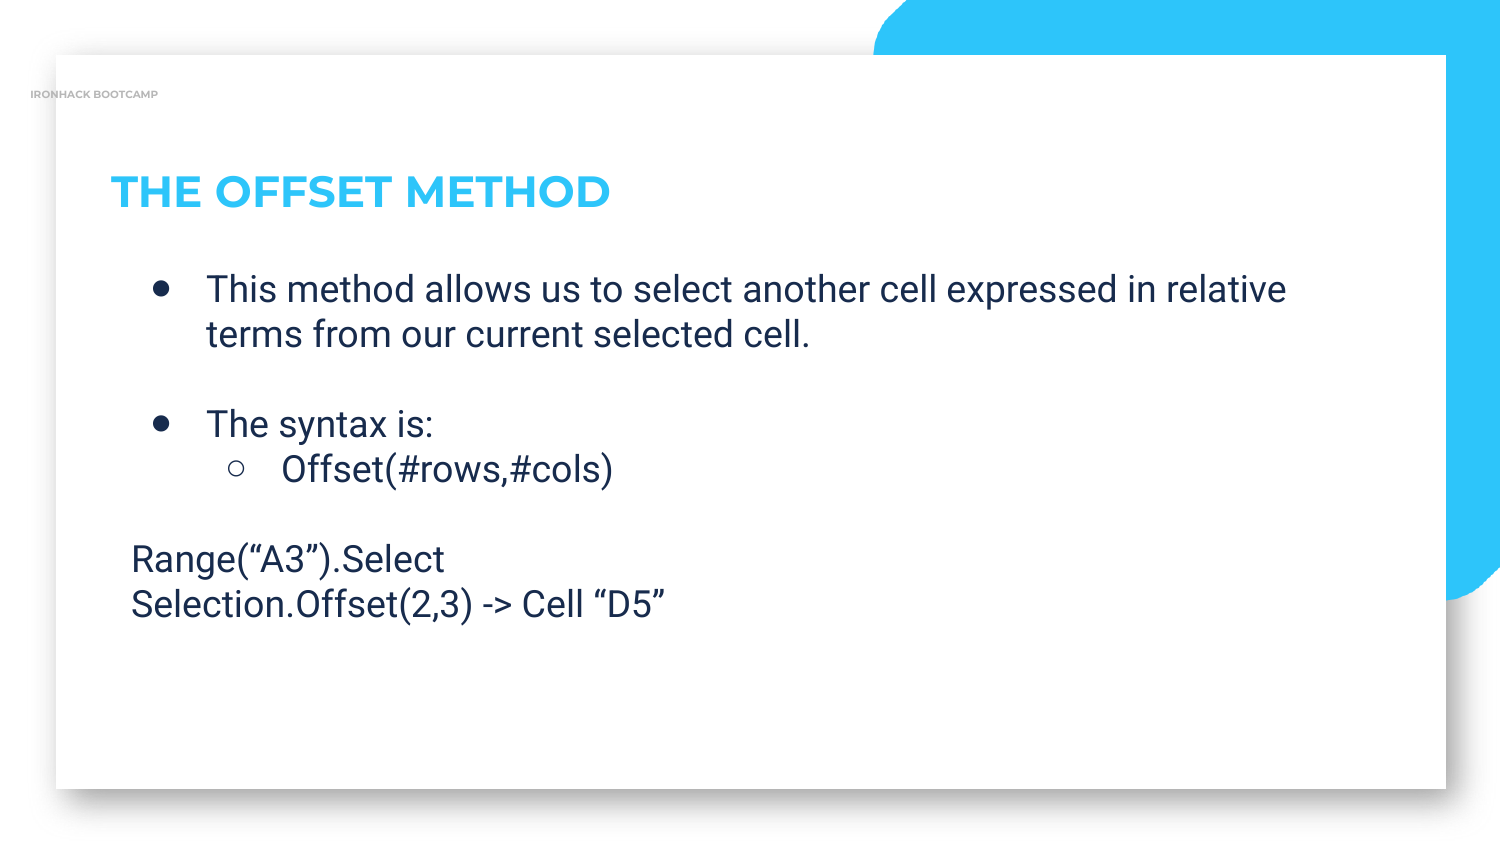

IRONHACK BOOTCAMP
THE OFFSET METHOD
This method allows us to select another cell expressed in relative terms from our current selected cell.

The syntax is:
Offset(#rows,#cols)

Range(“A3”).Select
Selection.Offset(2,3) -> Cell “D5”